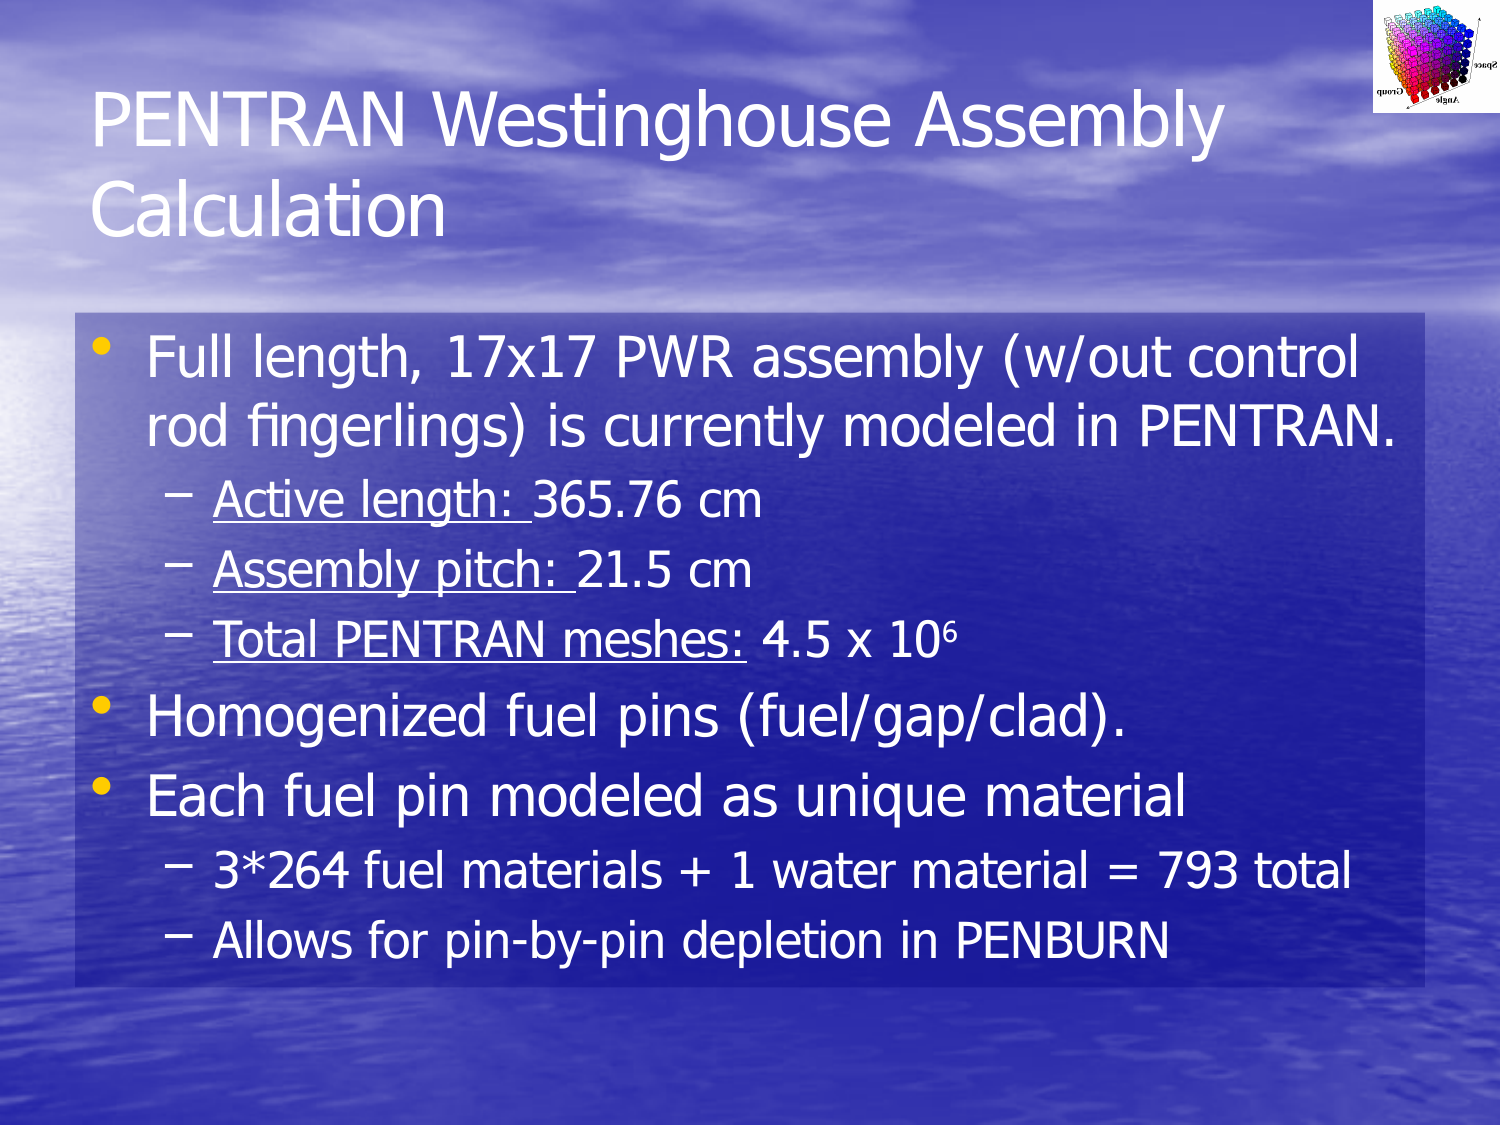

# PENTRAN Westinghouse Assembly Calculation
Full length, 17x17 PWR assembly (w/out control rod fingerlings) is currently modeled in PENTRAN.
Active length: 365.76 cm
Assembly pitch: 21.5 cm
Total PENTRAN meshes: 4.5 x 106
Homogenized fuel pins (fuel/gap/clad).
Each fuel pin modeled as unique material
3*264 fuel materials + 1 water material = 793 total
Allows for pin-by-pin depletion in PENBURN